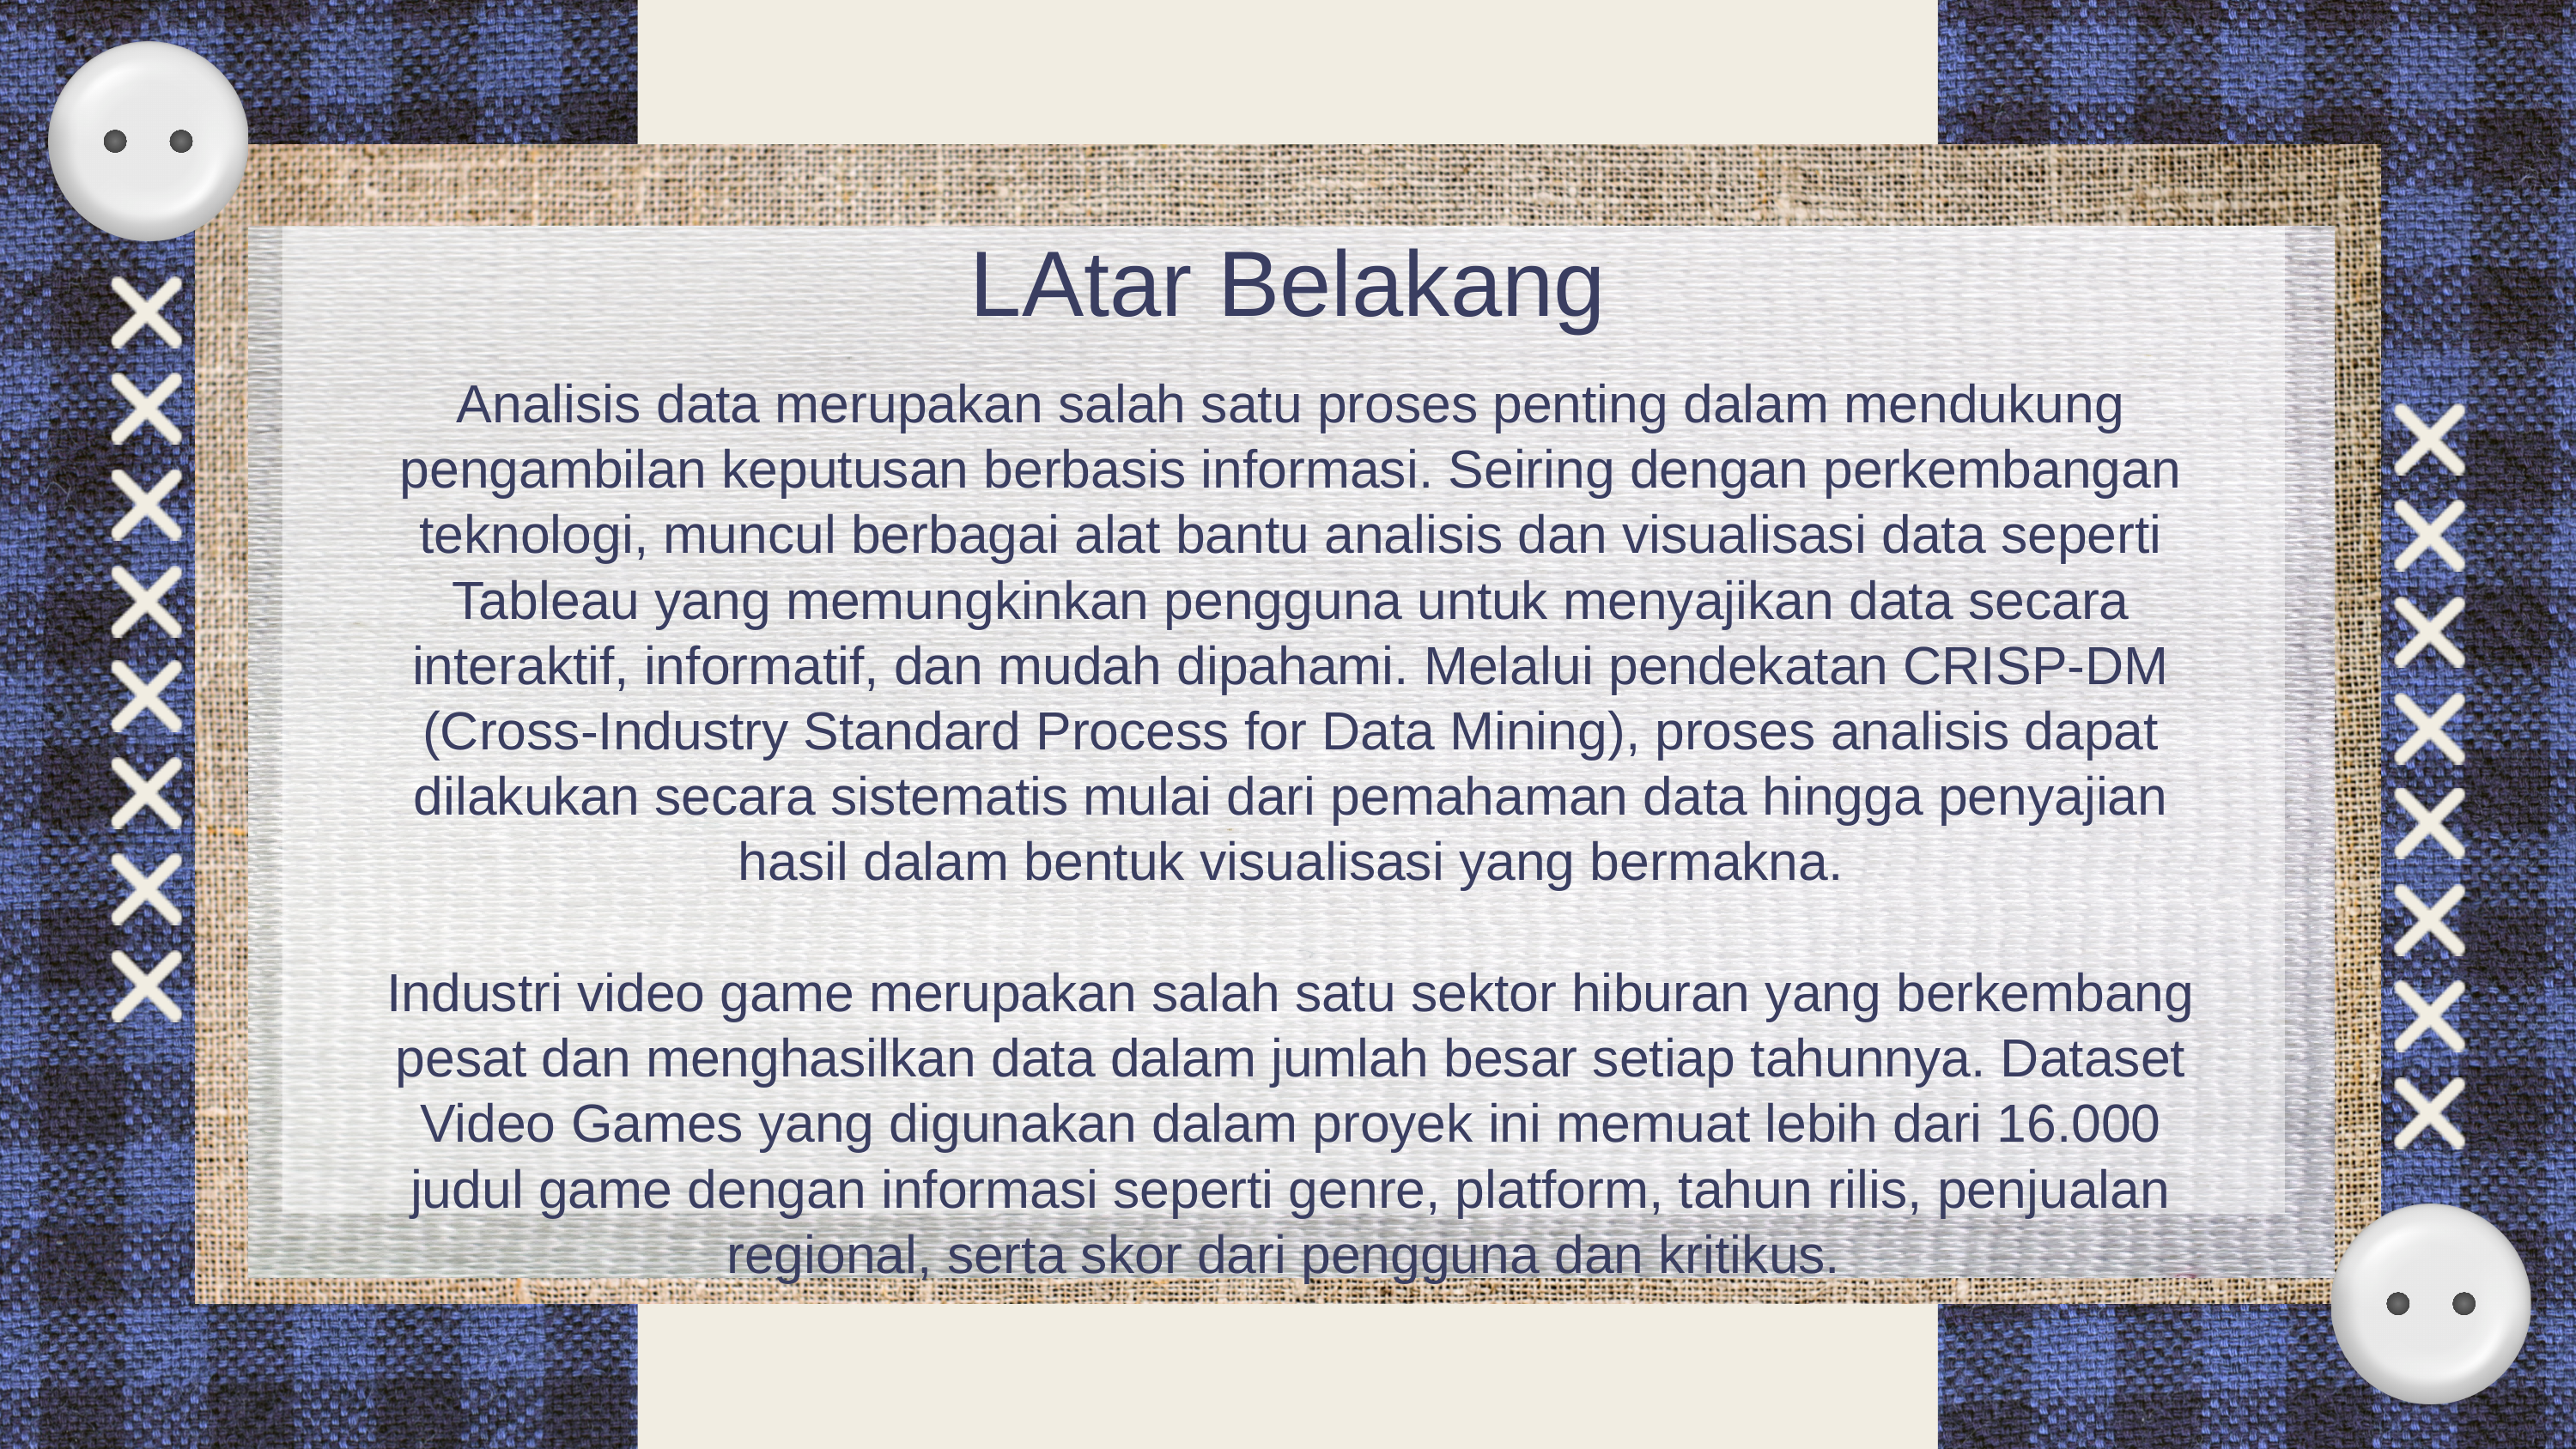

LAtar Belakang

Analisis data merupakan salah satu proses penting dalam mendukung pengambilan keputusan berbasis informasi. Seiring dengan perkembangan teknologi, muncul berbagai alat bantu analisis dan visualisasi data seperti Tableau yang memungkinkan pengguna untuk menyajikan data secara interaktif, informatif, dan mudah dipahami. Melalui pendekatan CRISP-DM (Cross-Industry Standard Process for Data Mining), proses analisis dapat dilakukan secara sistematis mulai dari pemahaman data hingga penyajian hasil dalam bentuk visualisasi yang bermakna.

Industri video game merupakan salah satu sektor hiburan yang berkembang pesat dan menghasilkan data dalam jumlah besar setiap tahunnya. Dataset Video Games yang digunakan dalam proyek ini memuat lebih dari 16.000 judul game dengan informasi seperti genre, platform, tahun rilis, penjualan regional, serta skor dari pengguna dan kritikus.